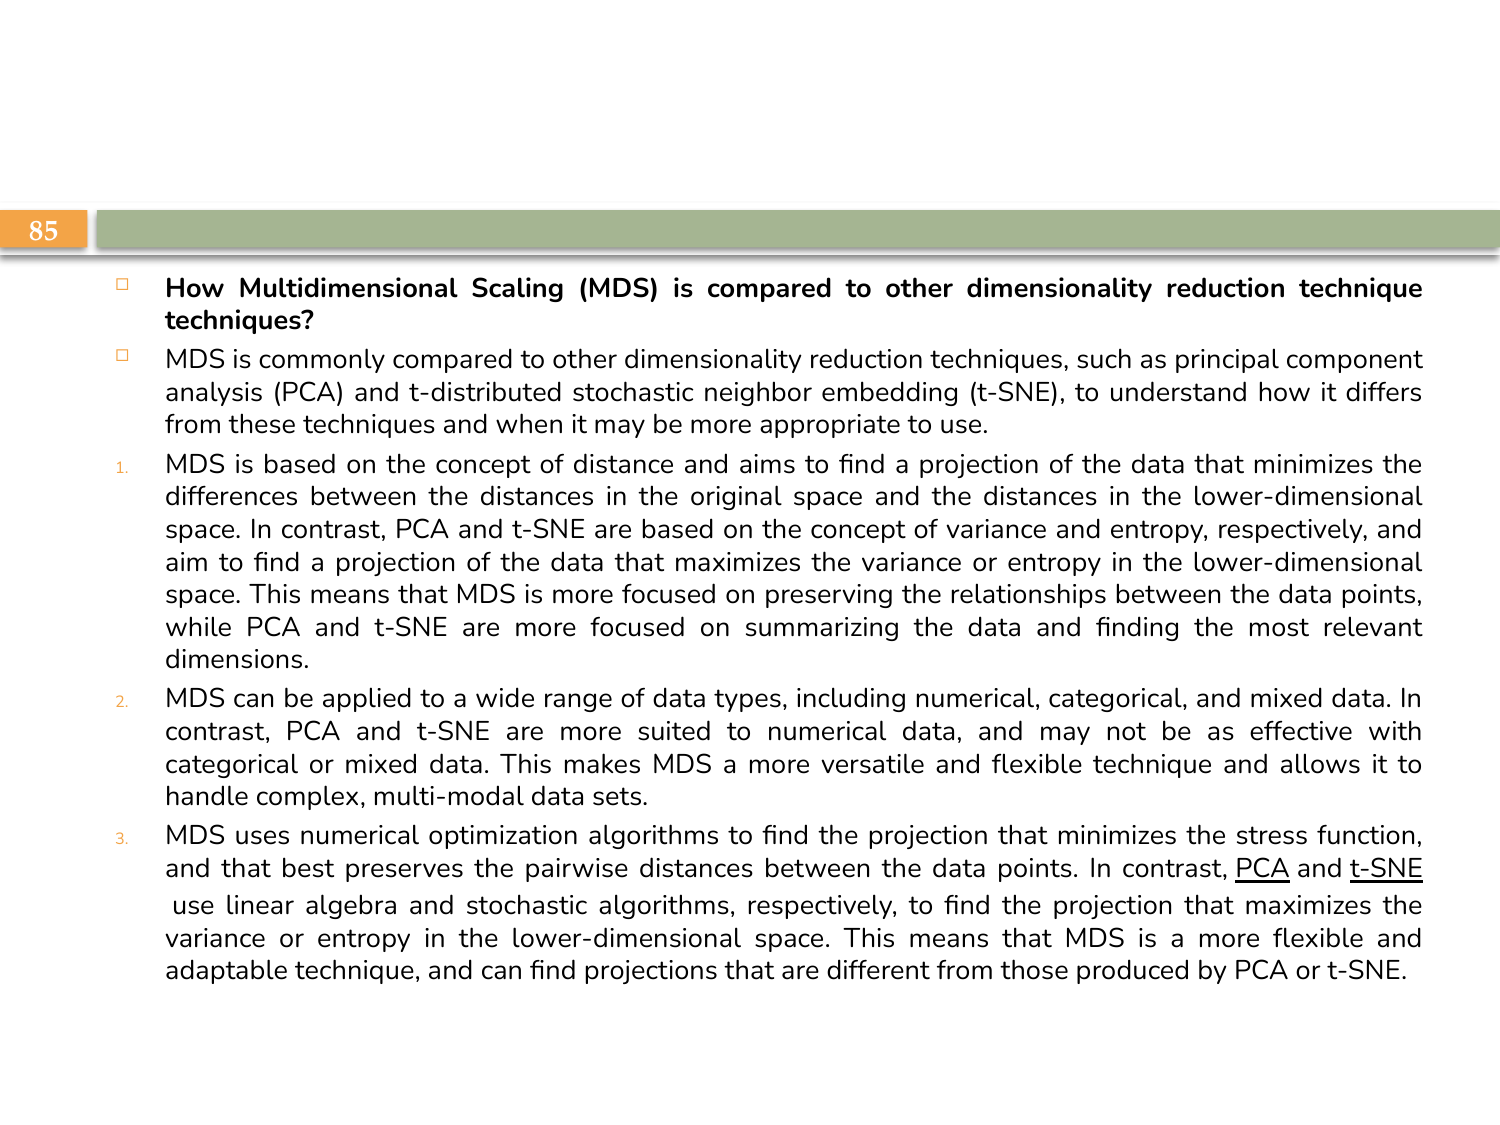

#
85
How Multidimensional Scaling (MDS) is compared to other dimensionality reduction technique techniques?
MDS is commonly compared to other dimensionality reduction techniques, such as principal component analysis (PCA) and t-distributed stochastic neighbor embedding (t-SNE), to understand how it differs from these techniques and when it may be more appropriate to use.
MDS is based on the concept of distance and aims to find a projection of the data that minimizes the differences between the distances in the original space and the distances in the lower-dimensional space. In contrast, PCA and t-SNE are based on the concept of variance and entropy, respectively, and aim to find a projection of the data that maximizes the variance or entropy in the lower-dimensional space. This means that MDS is more focused on preserving the relationships between the data points, while PCA and t-SNE are more focused on summarizing the data and finding the most relevant dimensions.
MDS can be applied to a wide range of data types, including numerical, categorical, and mixed data. In contrast, PCA and t-SNE are more suited to numerical data, and may not be as effective with categorical or mixed data. This makes MDS a more versatile and flexible technique and allows it to handle complex, multi-modal data sets.
MDS uses numerical optimization algorithms to find the projection that minimizes the stress function, and that best preserves the pairwise distances between the data points. In contrast, PCA and t-SNE use linear algebra and stochastic algorithms, respectively, to find the projection that maximizes the variance or entropy in the lower-dimensional space. This means that MDS is a more flexible and adaptable technique, and can find projections that are different from those produced by PCA or t-SNE.